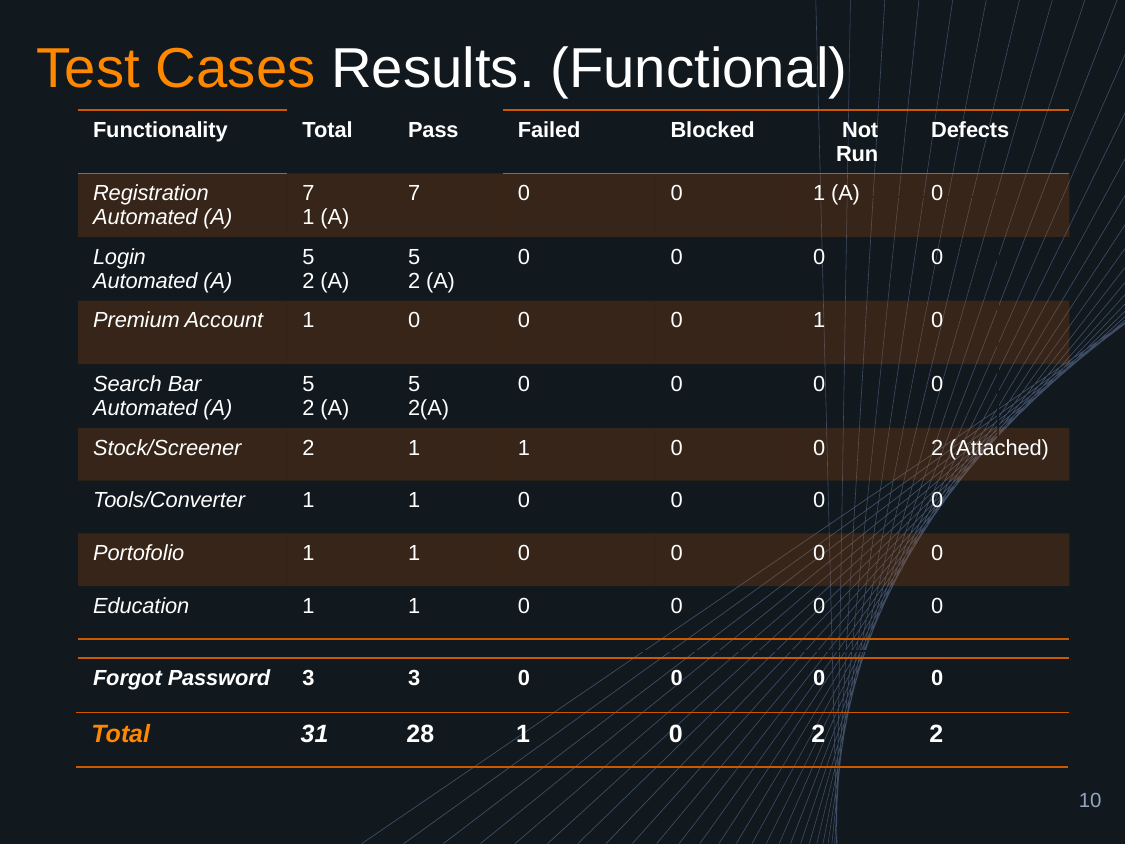

# Test Cases Results. (Functional)
| Functionality | Total | Pass | Failed | Blocked | Not Run | Defects |
| --- | --- | --- | --- | --- | --- | --- |
| Registration Automated (A) | 7 1 (A) | 7 | 0 | 0 | 1 (A) | 0 |
| Login Automated (A) | 5 2 (A) | 5 2 (A) | 0 | 0 | 0 | 0 |
| Premium Account | 1 | 0 | 0 | 0 | 1 | 0 |
| Search Bar Automated (A) | 5 2 (A) | 5 2(A) | 0 | 0 | 0 | 0 |
| Stock/Screener | 2 | 1 | 1 | 0 | 0 | 2 (Attached) |
| Tools/Converter | 1 | 1 | 0 | 0 | 0 | 0 |
| Portofolio | 1 | 1 | 0 | 0 | 0 | 0 |
| Education | 1 | 1 | 0 | 0 | 0 | 0 |
|  |
| --- |
|  |
| --- |
| Forgot Password | 3 | 3 | 0 | 0 | 0 | 0 |
| --- | --- | --- | --- | --- | --- | --- |
| Total | 31 | 28 | 1 | 0 | 2 | 2 |
| --- | --- | --- | --- | --- | --- | --- |
10